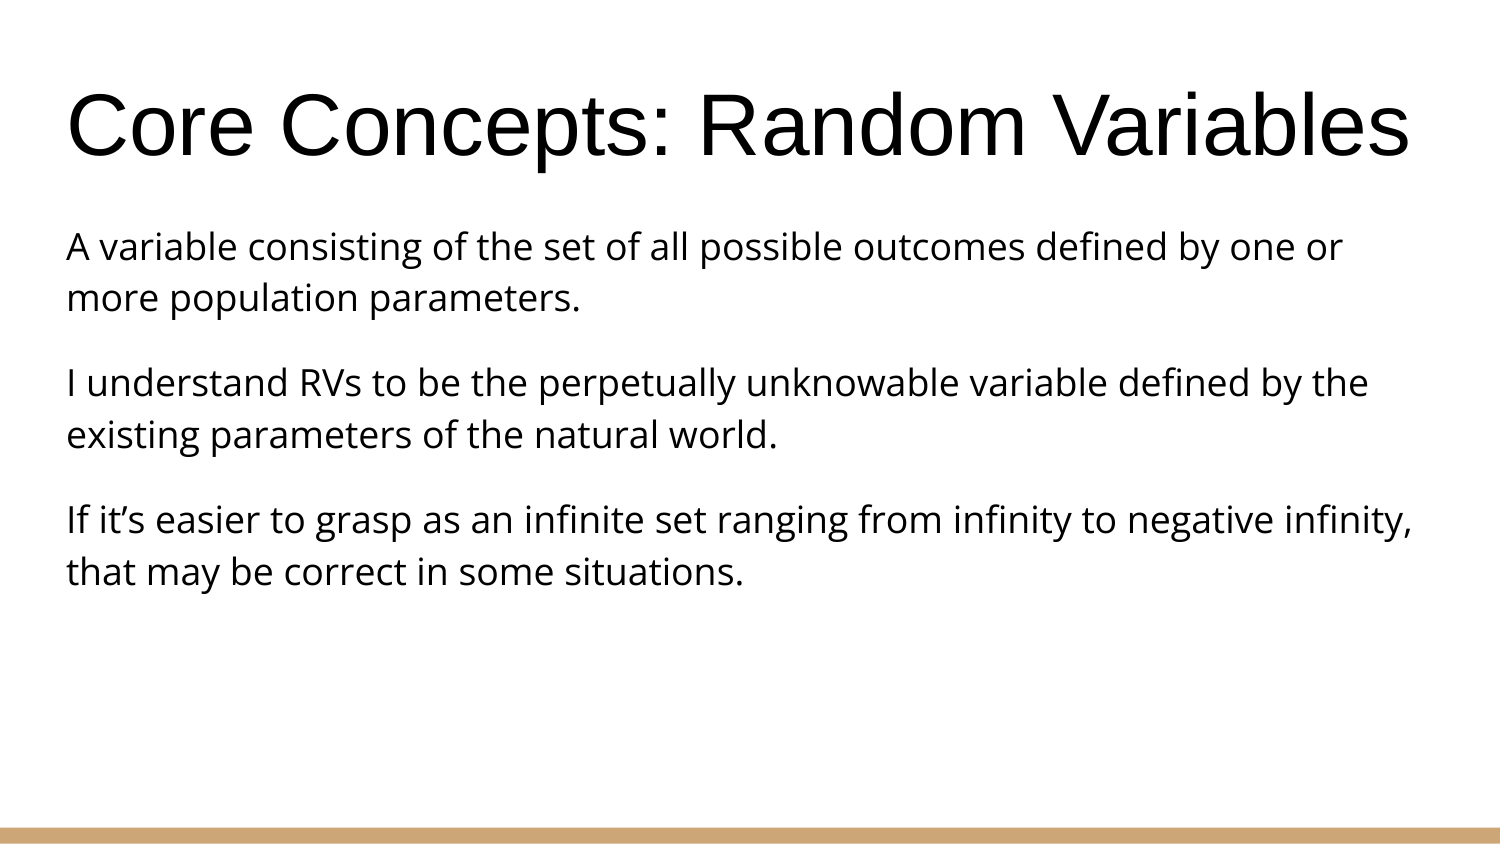

# Core Concepts: Random Variables
A variable consisting of the set of all possible outcomes defined by one or more population parameters.
I understand RVs to be the perpetually unknowable variable defined by the existing parameters of the natural world.
If it’s easier to grasp as an infinite set ranging from infinity to negative infinity, that may be correct in some situations.